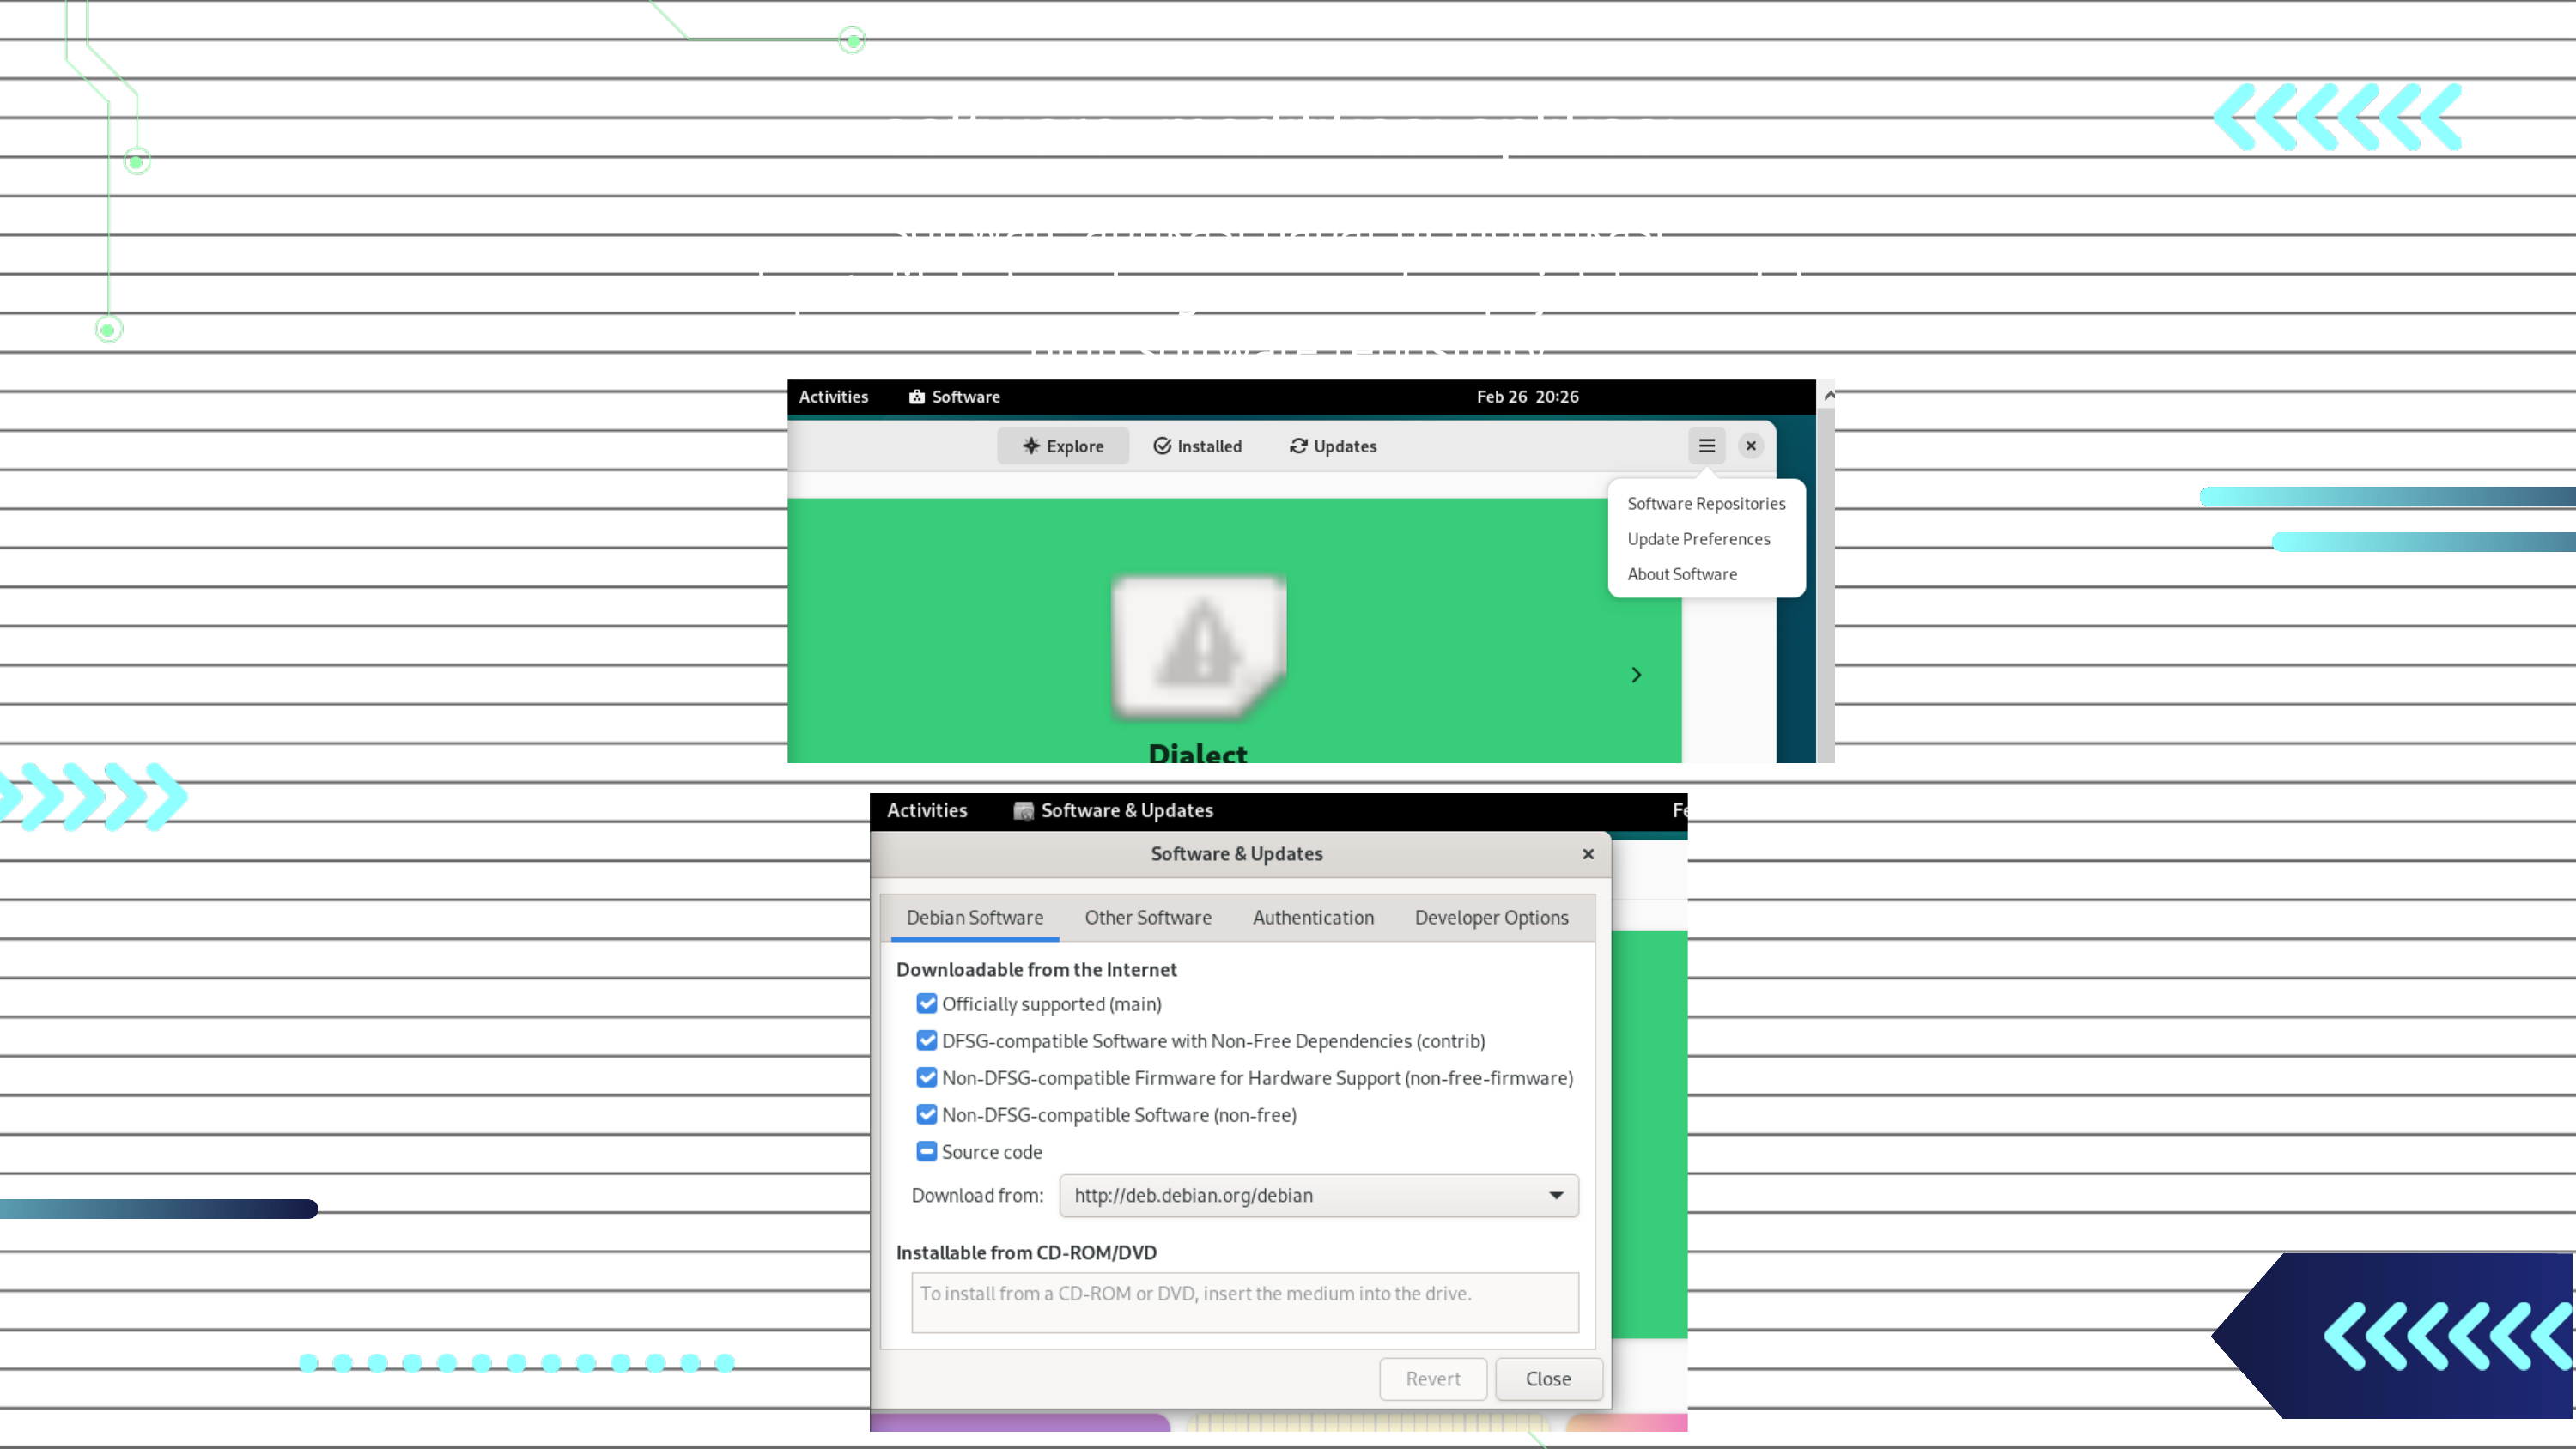

software. modifikasi aplikasi

software aplikasi dapat di modifikasi.
dapat dilakukan dengan menu bar pojok kanan lalu pilih software repository